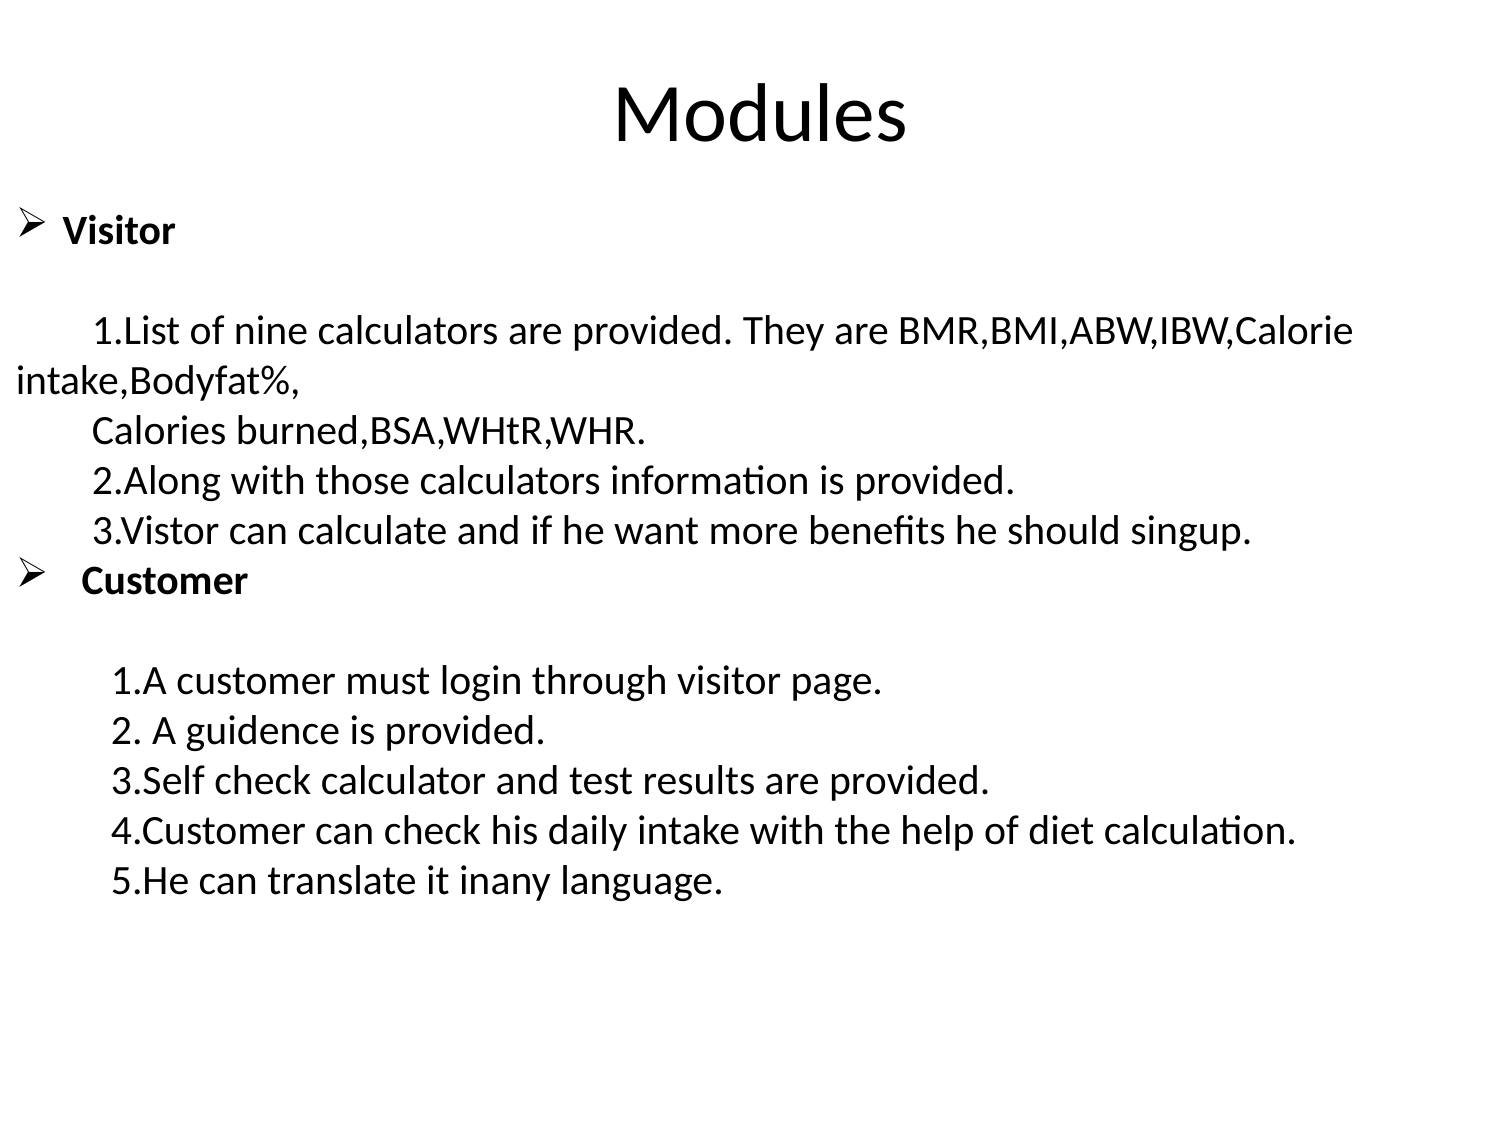

Modules
Visitor

        1.List of nine calculators are provided. They are BMR,BMI,ABW,IBW,Calorie intake,Bodyfat%,
        Calories burned,BSA,WHtR,WHR.
        2.Along with those calculators information is provided.
        3.Vistor can calculate and if he want more benefits he should singup.
  Customer

          1.A customer must login through visitor page.
          2. A guidence is provided.
          3.Self check calculator and test results are provided.
          4.Customer can check his daily intake with the help of diet calculation.
          5.He can translate it inany language.